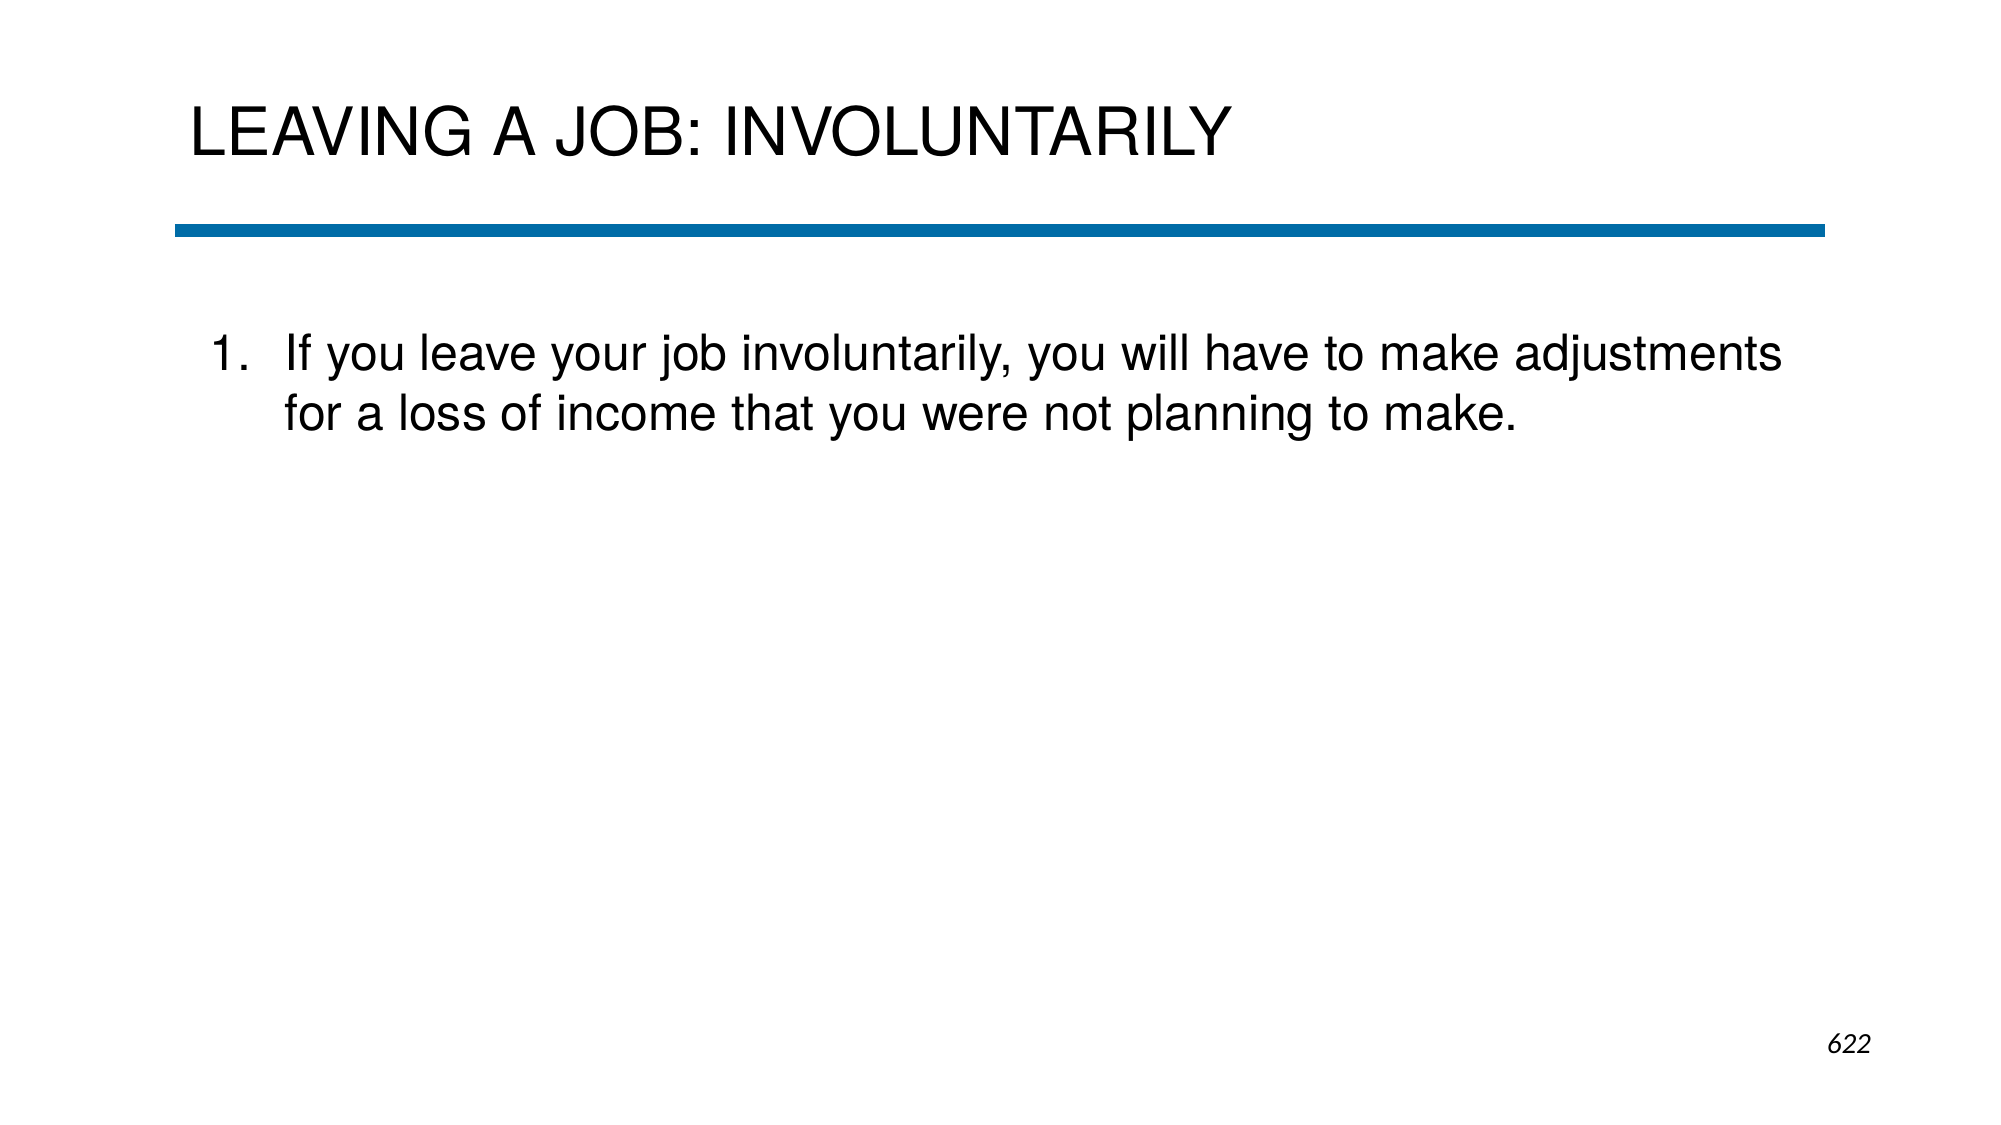

# Leaving a Job: Involuntarily
If you leave your job involuntarily, you will have to make adjustments for a loss of income that you were not planning to make.

1-622